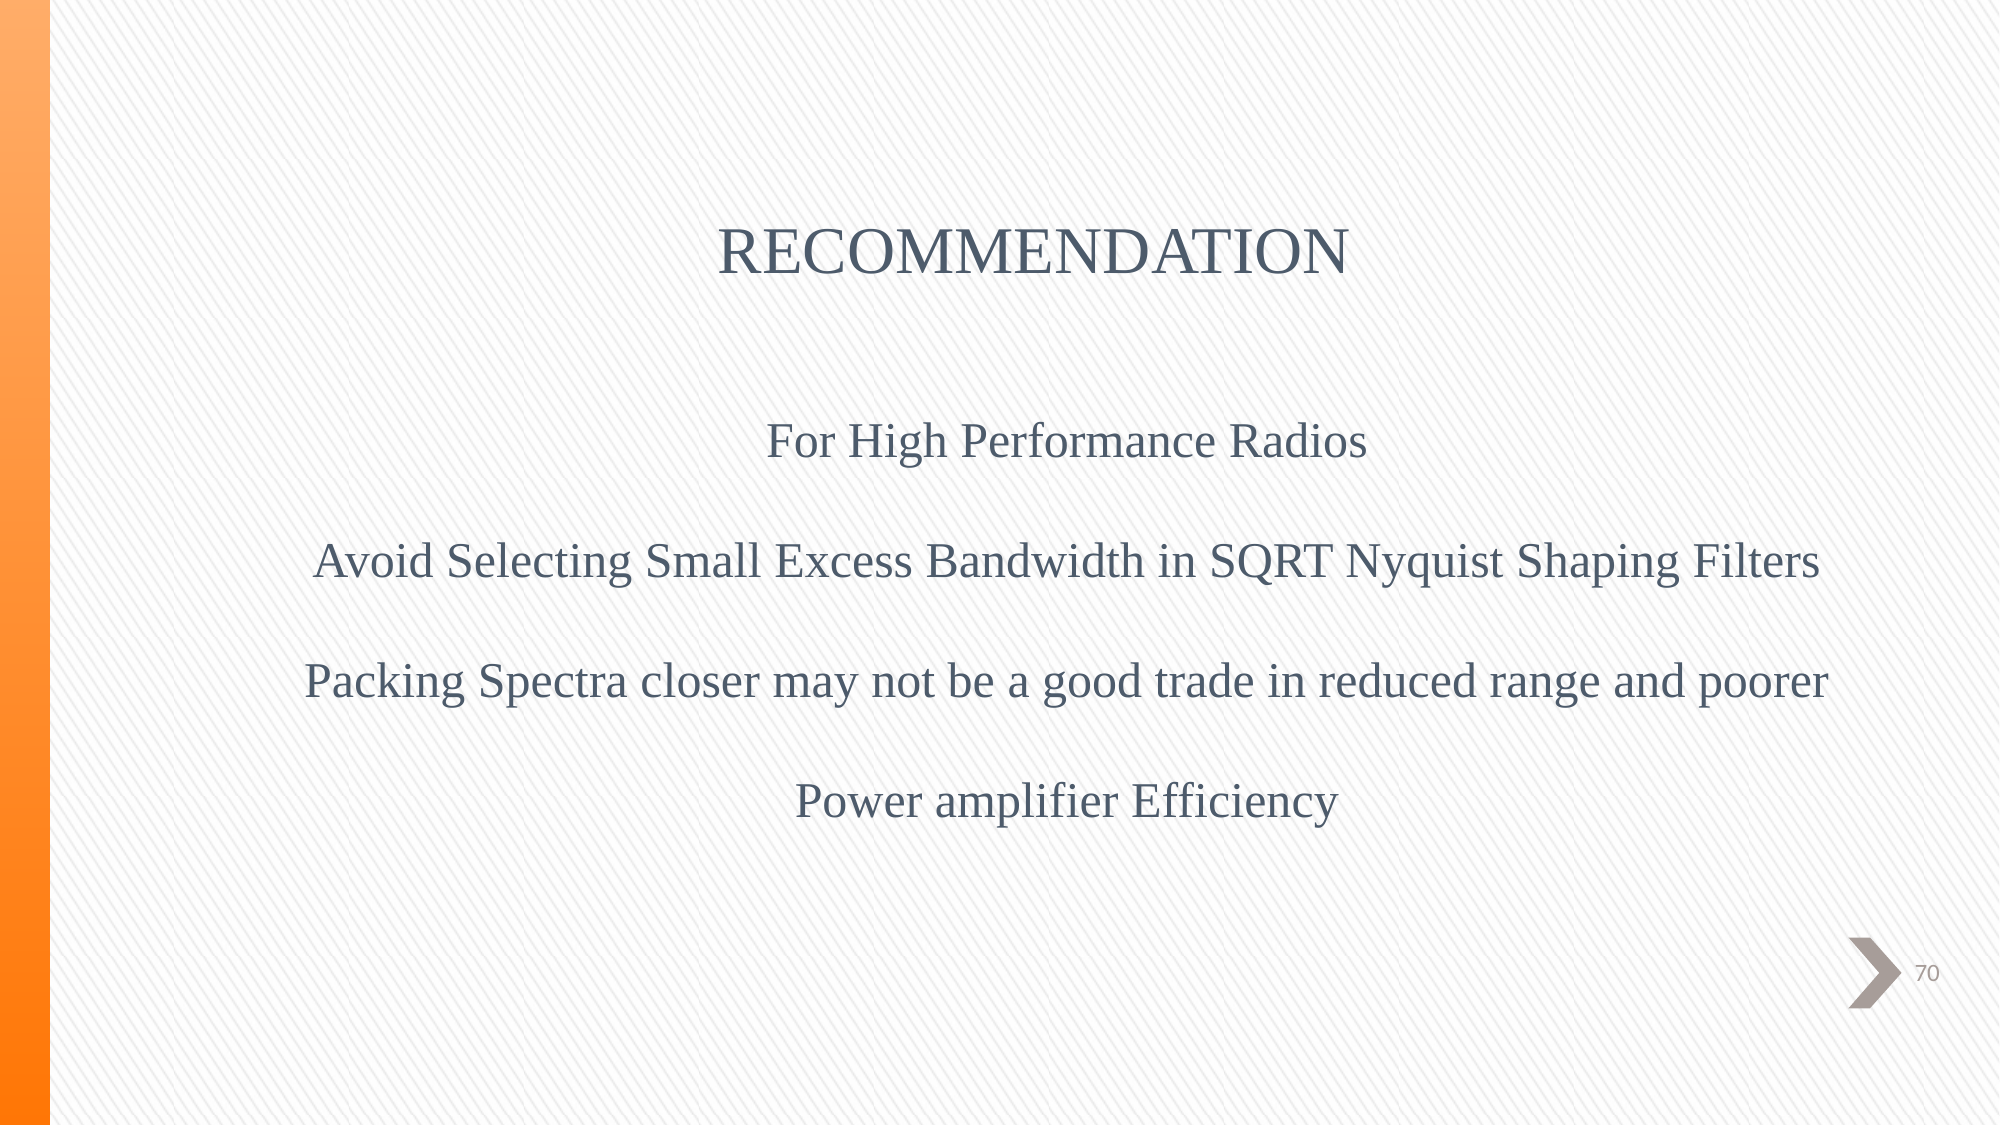

RECOMMENDATION
For High Performance Radios

Avoid Selecting Small Excess Bandwidth in SQRT Nyquist Shaping Filters

Packing Spectra closer may not be a good trade in reduced range and poorer

Power amplifier Efficiency

70